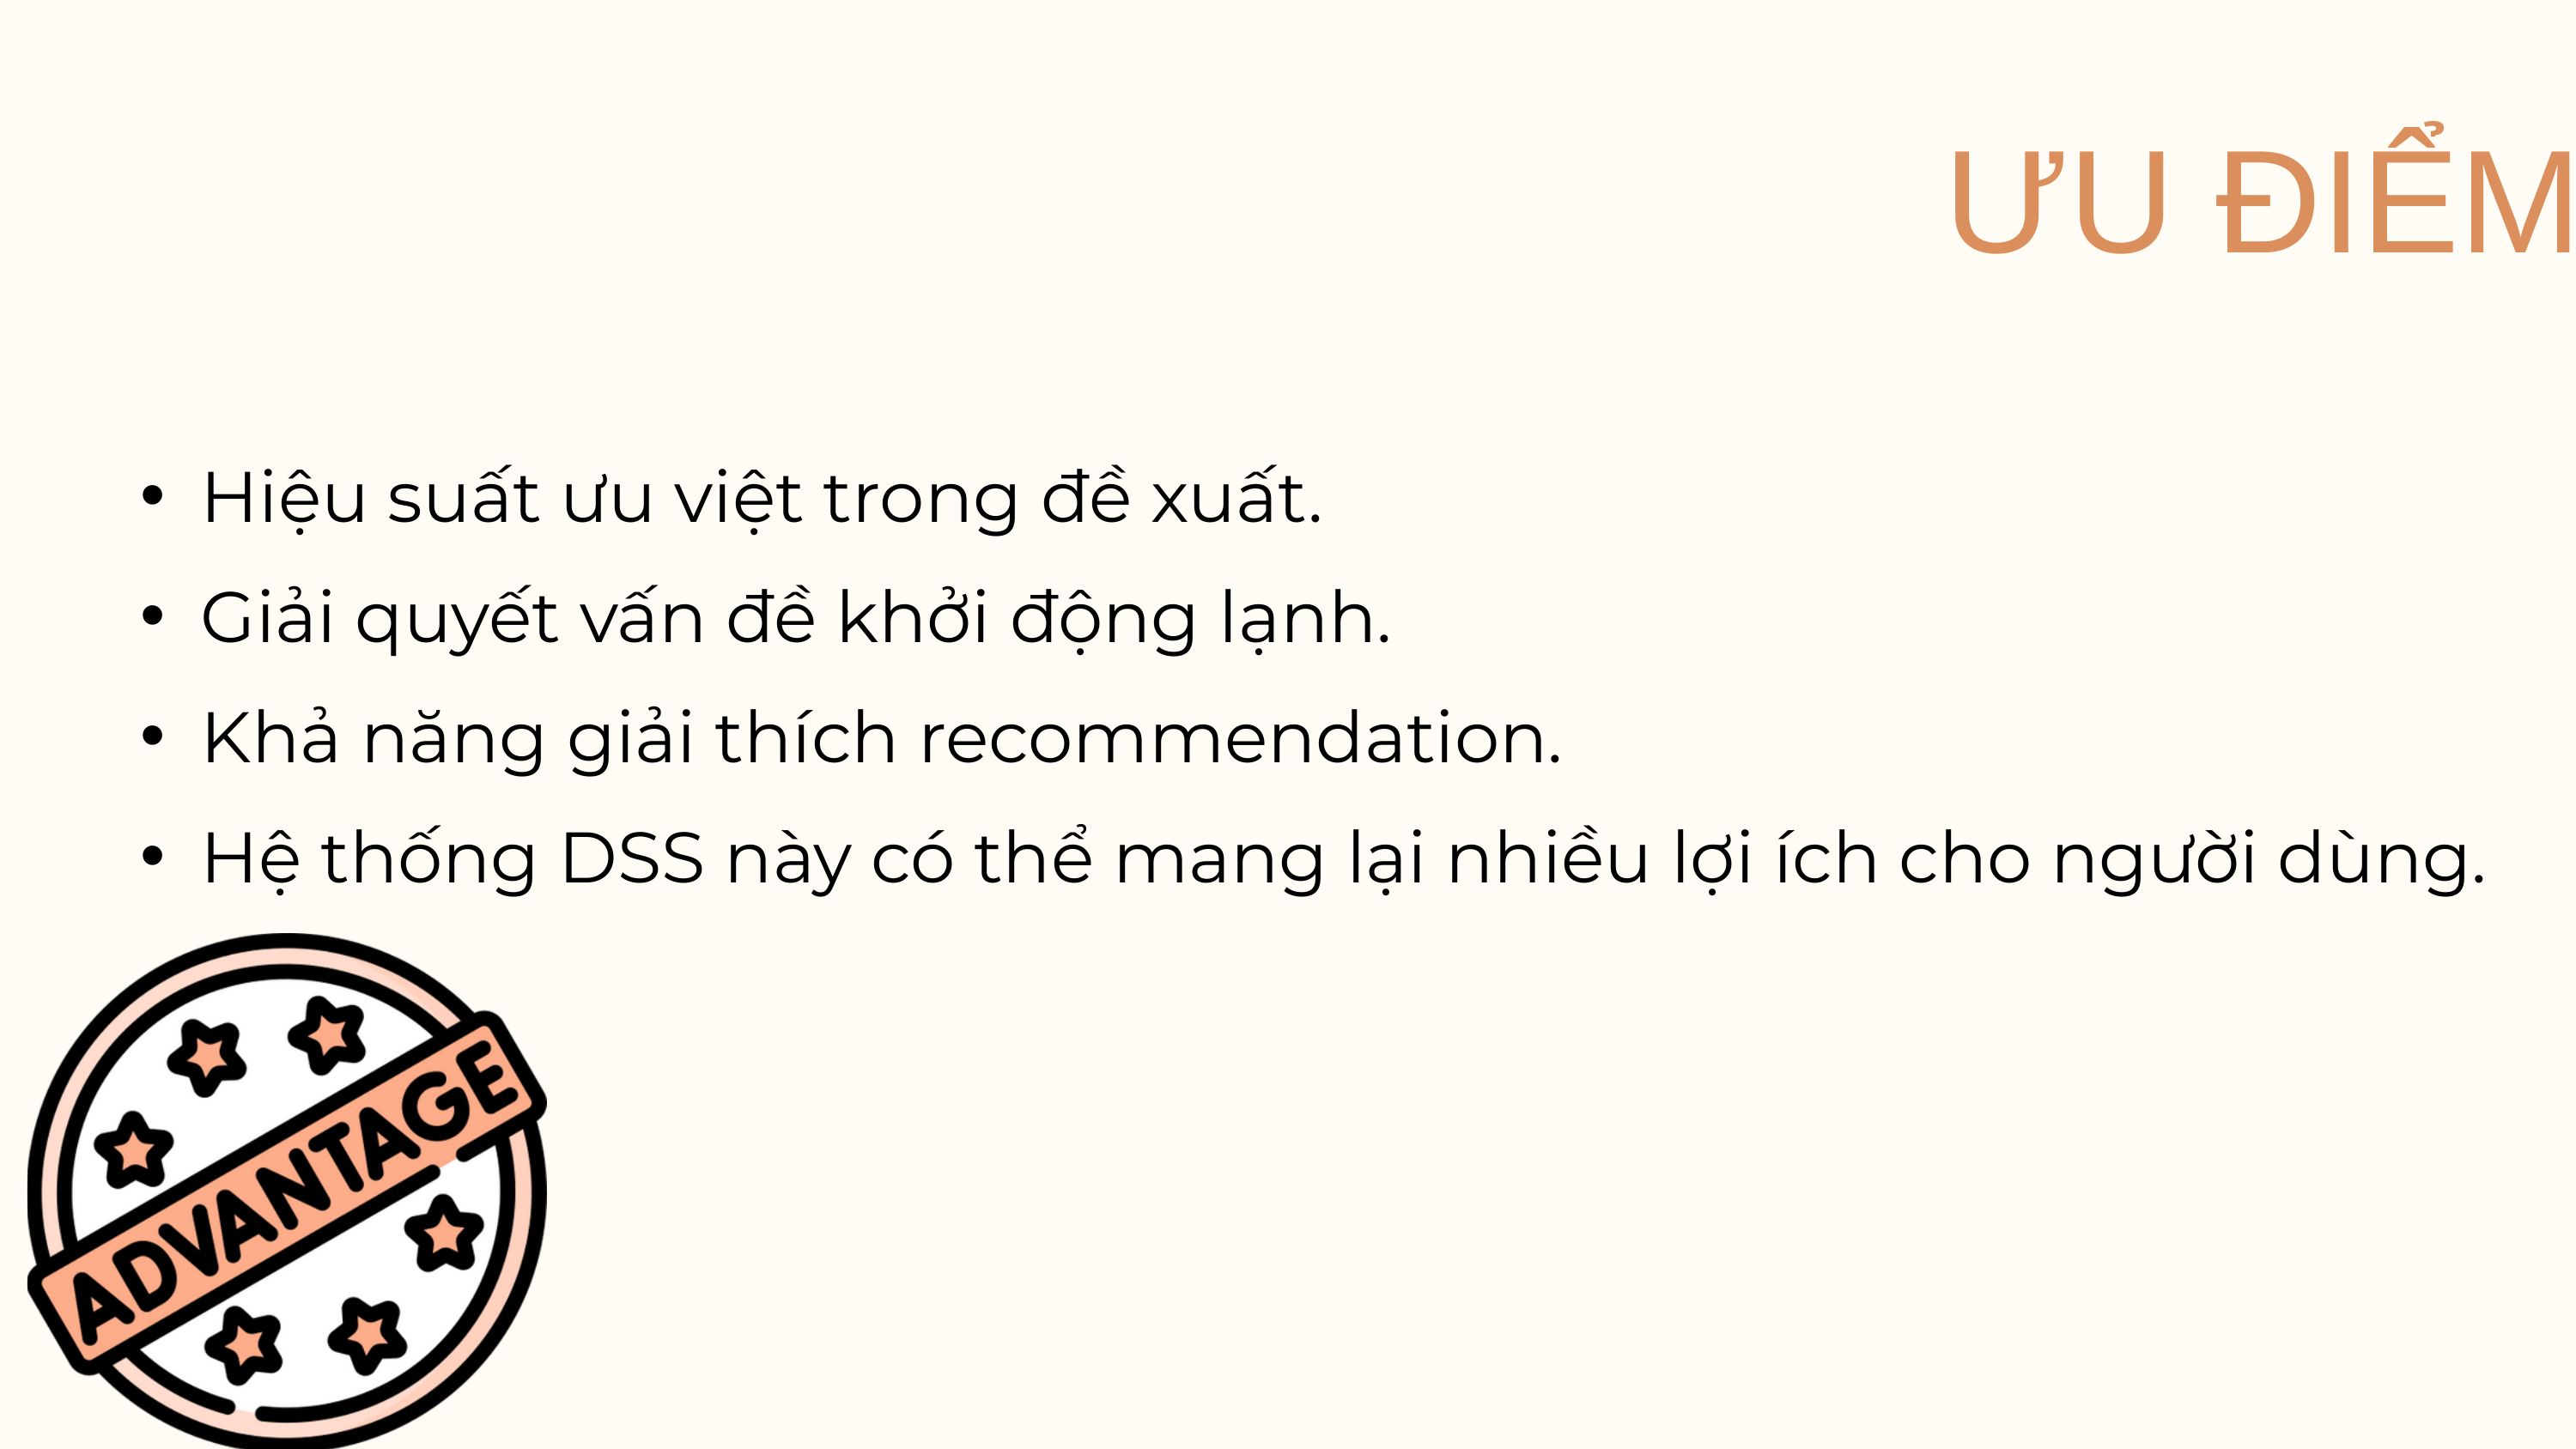

ƯU ĐIỂM
Hiệu suất ưu việt trong đề xuất.
Giải quyết vấn đề khởi động lạnh.
Khả năng giải thích recommendation.
Hệ thống DSS này có thể mang lại nhiều lợi ích cho người dùng.